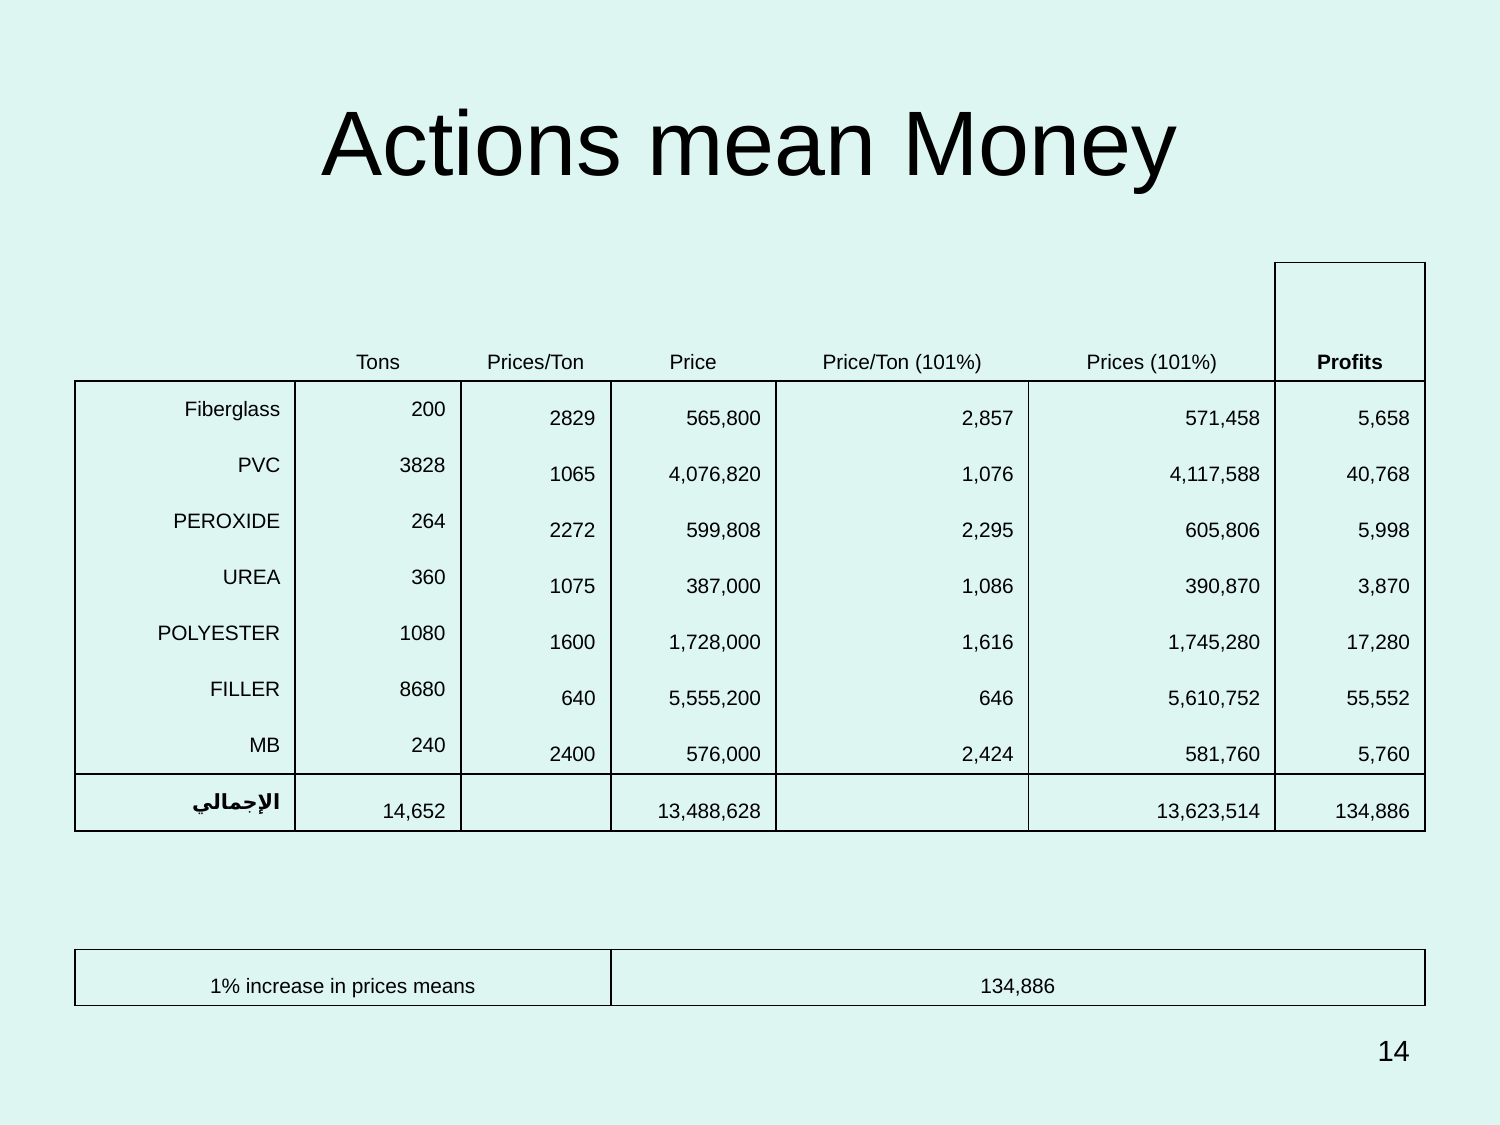

# Actions mean Money
|  | Tons | Prices/Ton | Price | Price/Ton (101%) | Prices (101%) | Profits |
| --- | --- | --- | --- | --- | --- | --- |
| Fiberglass | 200 | 2829 | 565,800 | 2,857 | 571,458 | 5,658 |
| PVC | 3828 | 1065 | 4,076,820 | 1,076 | 4,117,588 | 40,768 |
| PEROXIDE | 264 | 2272 | 599,808 | 2,295 | 605,806 | 5,998 |
| UREA | 360 | 1075 | 387,000 | 1,086 | 390,870 | 3,870 |
| POLYESTER | 1080 | 1600 | 1,728,000 | 1,616 | 1,745,280 | 17,280 |
| FILLER | 8680 | 640 | 5,555,200 | 646 | 5,610,752 | 55,552 |
| MB | 240 | 2400 | 576,000 | 2,424 | 581,760 | 5,760 |
| الإجمالي | 14,652 |  | 13,488,628 |  | 13,623,514 | 134,886 |
|  |  |  |  |  |  |  |
| 1% increase in prices means |  |  | 134,886 |  |  |  |
14